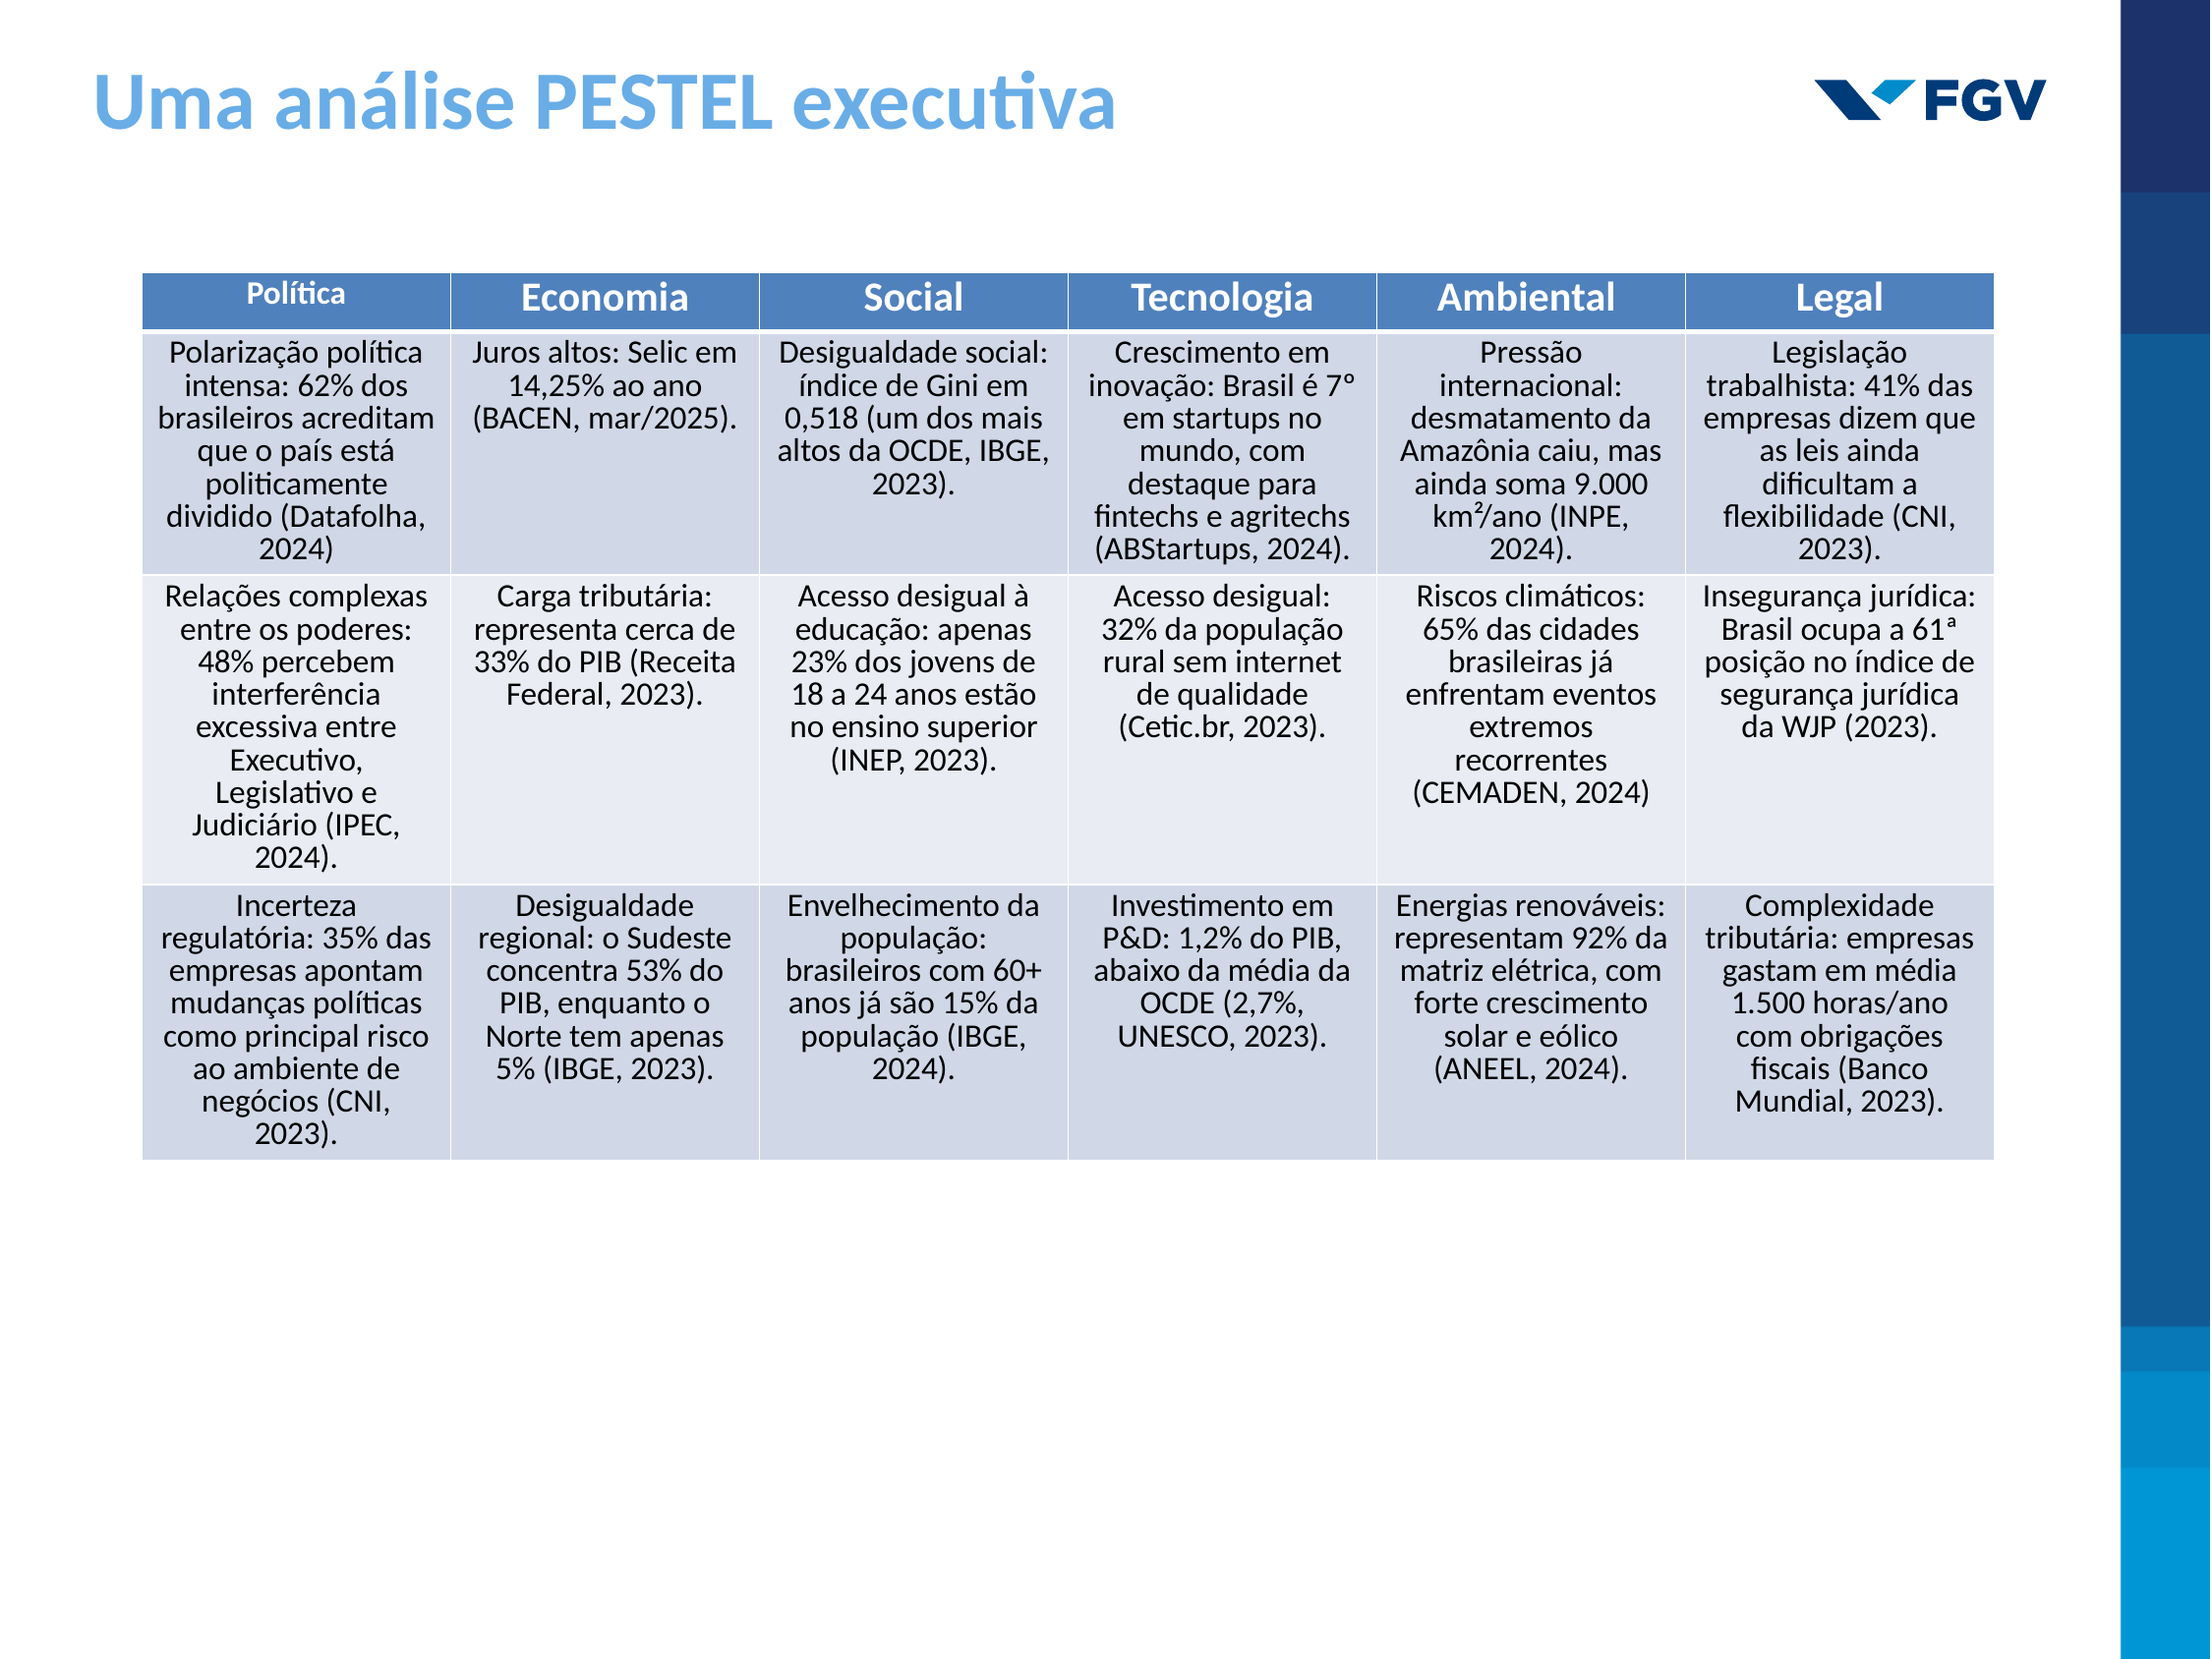

# Uma análise PESTEL executiva
| Política | Economia | Social | Tecnologia | Ambiental | Legal |
| --- | --- | --- | --- | --- | --- |
| Polarização política intensa: 62% dos brasileiros acreditam que o país está politicamente dividido (Datafolha, 2024) | Juros altos: Selic em 14,25% ao ano (BACEN, mar/2025). | Desigualdade social: índice de Gini em 0,518 (um dos mais altos da OCDE, IBGE, 2023). | Crescimento em inovação: Brasil é 7º em startups no mundo, com destaque para fintechs e agritechs (ABStartups, 2024). | Pressão internacional: desmatamento da Amazônia caiu, mas ainda soma 9.000 km²/ano (INPE, 2024). | Legislação trabalhista: 41% das empresas dizem que as leis ainda dificultam a flexibilidade (CNI, 2023). |
| Relações complexas entre os poderes: 48% percebem interferência excessiva entre Executivo, Legislativo e Judiciário (IPEC, 2024). | Carga tributária: representa cerca de 33% do PIB (Receita Federal, 2023). | Acesso desigual à educação: apenas 23% dos jovens de 18 a 24 anos estão no ensino superior (INEP, 2023). | Acesso desigual: 32% da população rural sem internet de qualidade (Cetic.br, 2023). | Riscos climáticos: 65% das cidades brasileiras já enfrentam eventos extremos recorrentes (CEMADEN, 2024) | Insegurança jurídica: Brasil ocupa a 61ª posição no índice de segurança jurídica da WJP (2023). |
| Incerteza regulatória: 35% das empresas apontam mudanças políticas como principal risco ao ambiente de negócios (CNI, 2023). | Desigualdade regional: o Sudeste concentra 53% do PIB, enquanto o Norte tem apenas 5% (IBGE, 2023). | Envelhecimento da população: brasileiros com 60+ anos já são 15% da população (IBGE, 2024). | Investimento em P&D: 1,2% do PIB, abaixo da média da OCDE (2,7%, UNESCO, 2023). | Energias renováveis: representam 92% da matriz elétrica, com forte crescimento solar e eólico (ANEEL, 2024). | Complexidade tributária: empresas gastam em média 1.500 horas/ano com obrigações fiscais (Banco Mundial, 2023). |